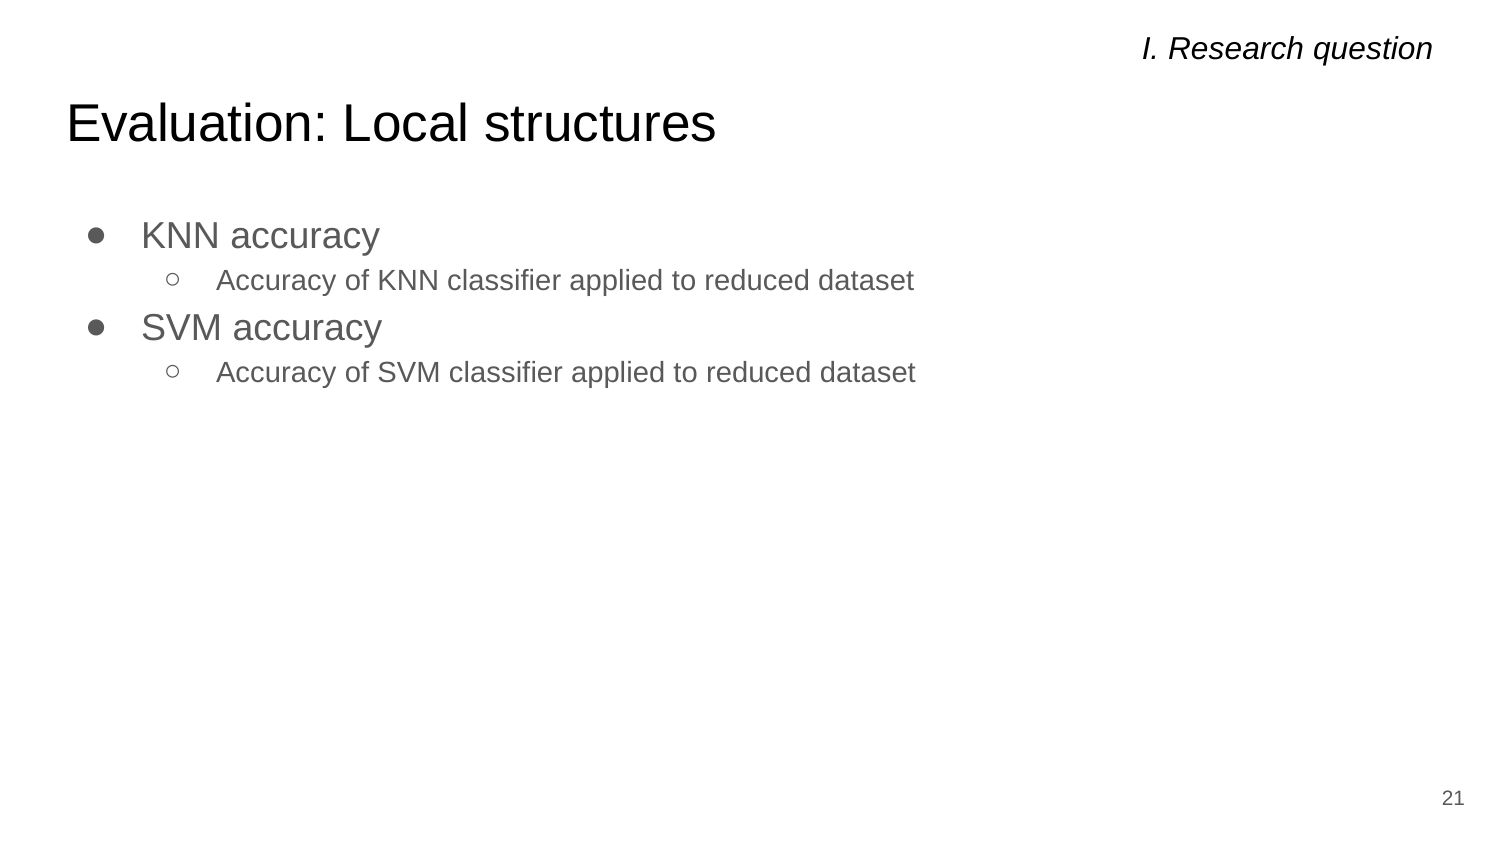

I. Research question
# Evaluation: Local structures
KNN accuracy
Accuracy of KNN classifier applied to reduced dataset
SVM accuracy
Accuracy of SVM classifier applied to reduced dataset
21